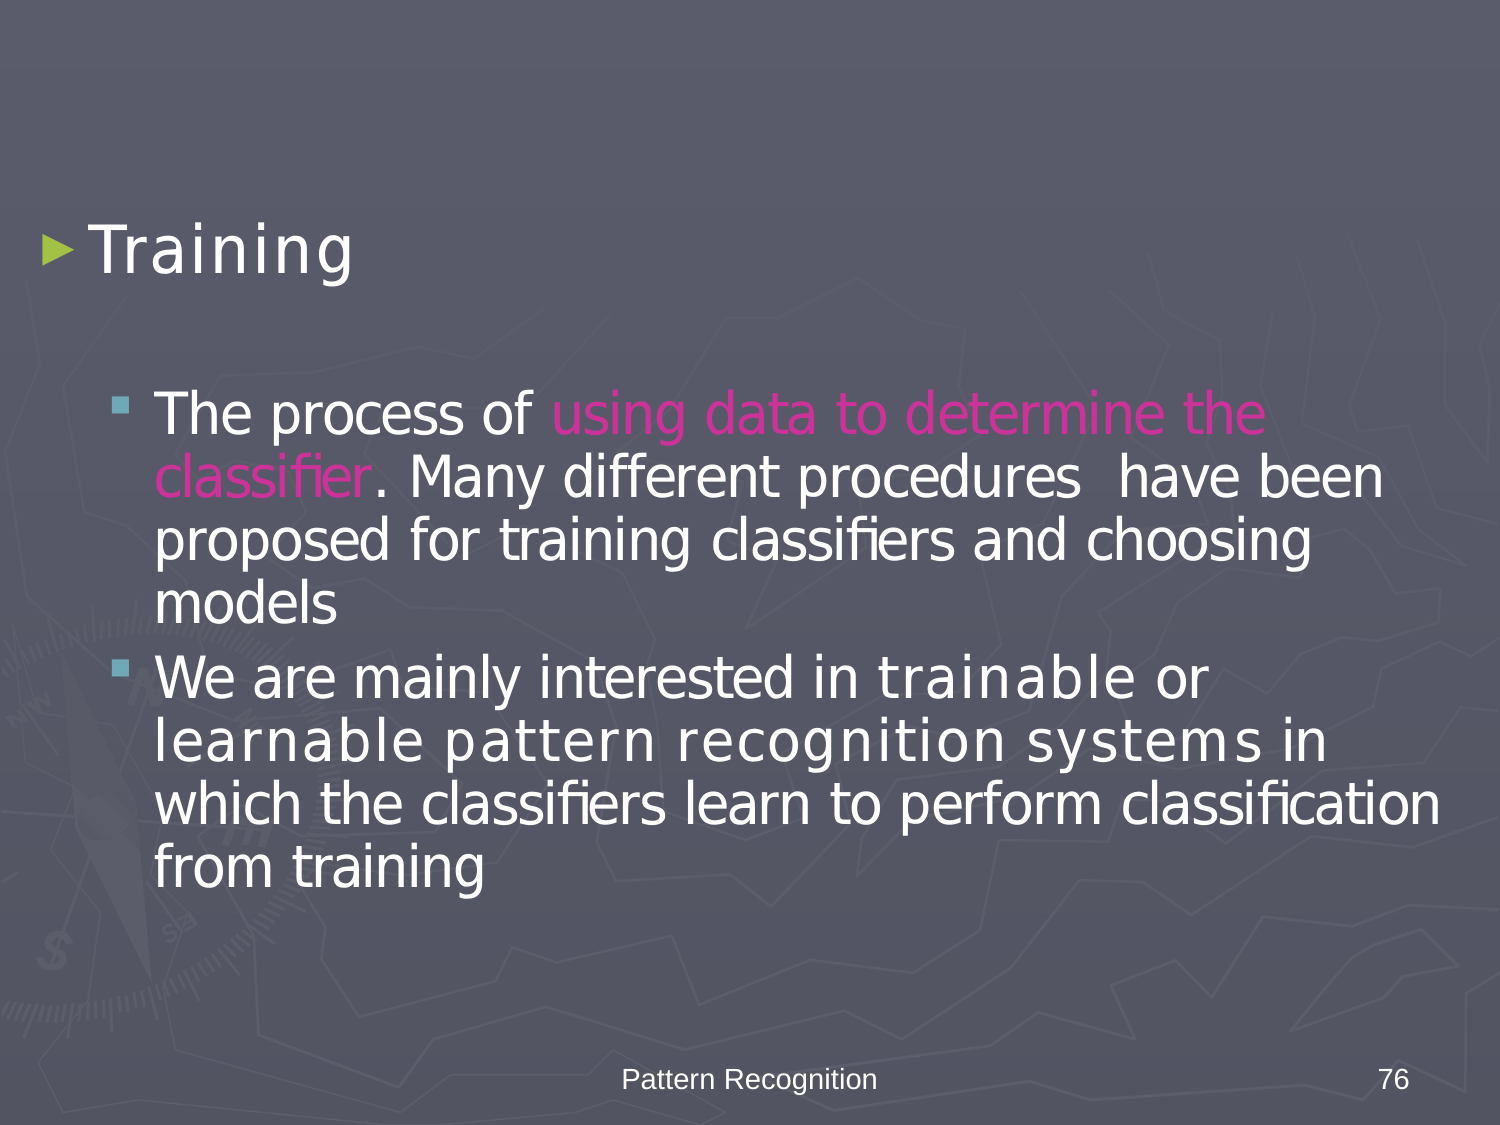

Training

The process of using data to determine the classifier. Many different procedures  have been proposed for training classifiers and choosing models
We are mainly interested in trainable or learnable pattern recognition systems in which the classifiers learn to perform classification from training

Pattern Recognition
76